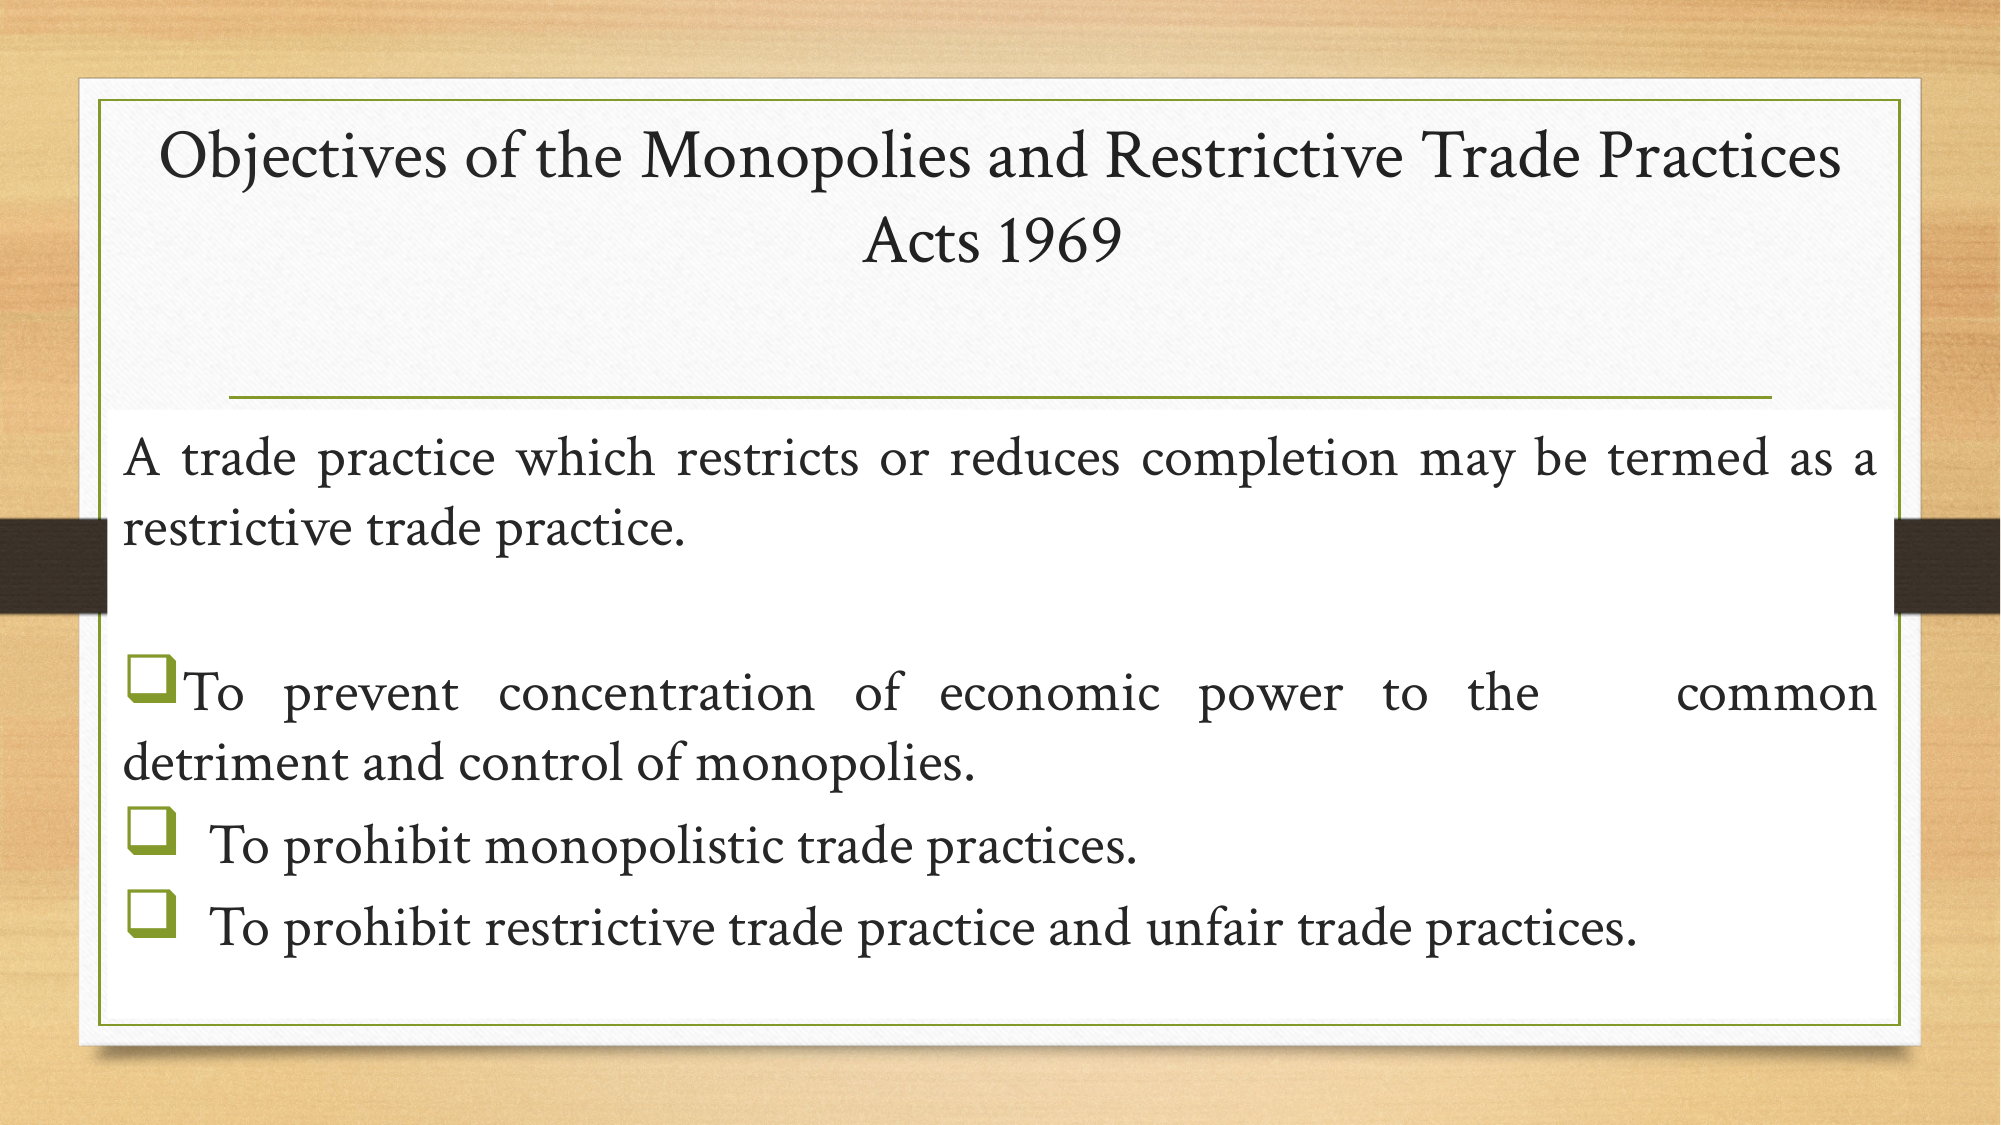

# Objectives of the Monopolies and Restrictive Trade Practices Acts 1969
A trade practice which restricts or reduces completion may be termed as a restrictive trade practice.

To prevent concentration of economic power to the 	common detriment and control of monopolies.
  To prohibit monopolistic trade practices.
  To prohibit restrictive trade practice and unfair trade practices.